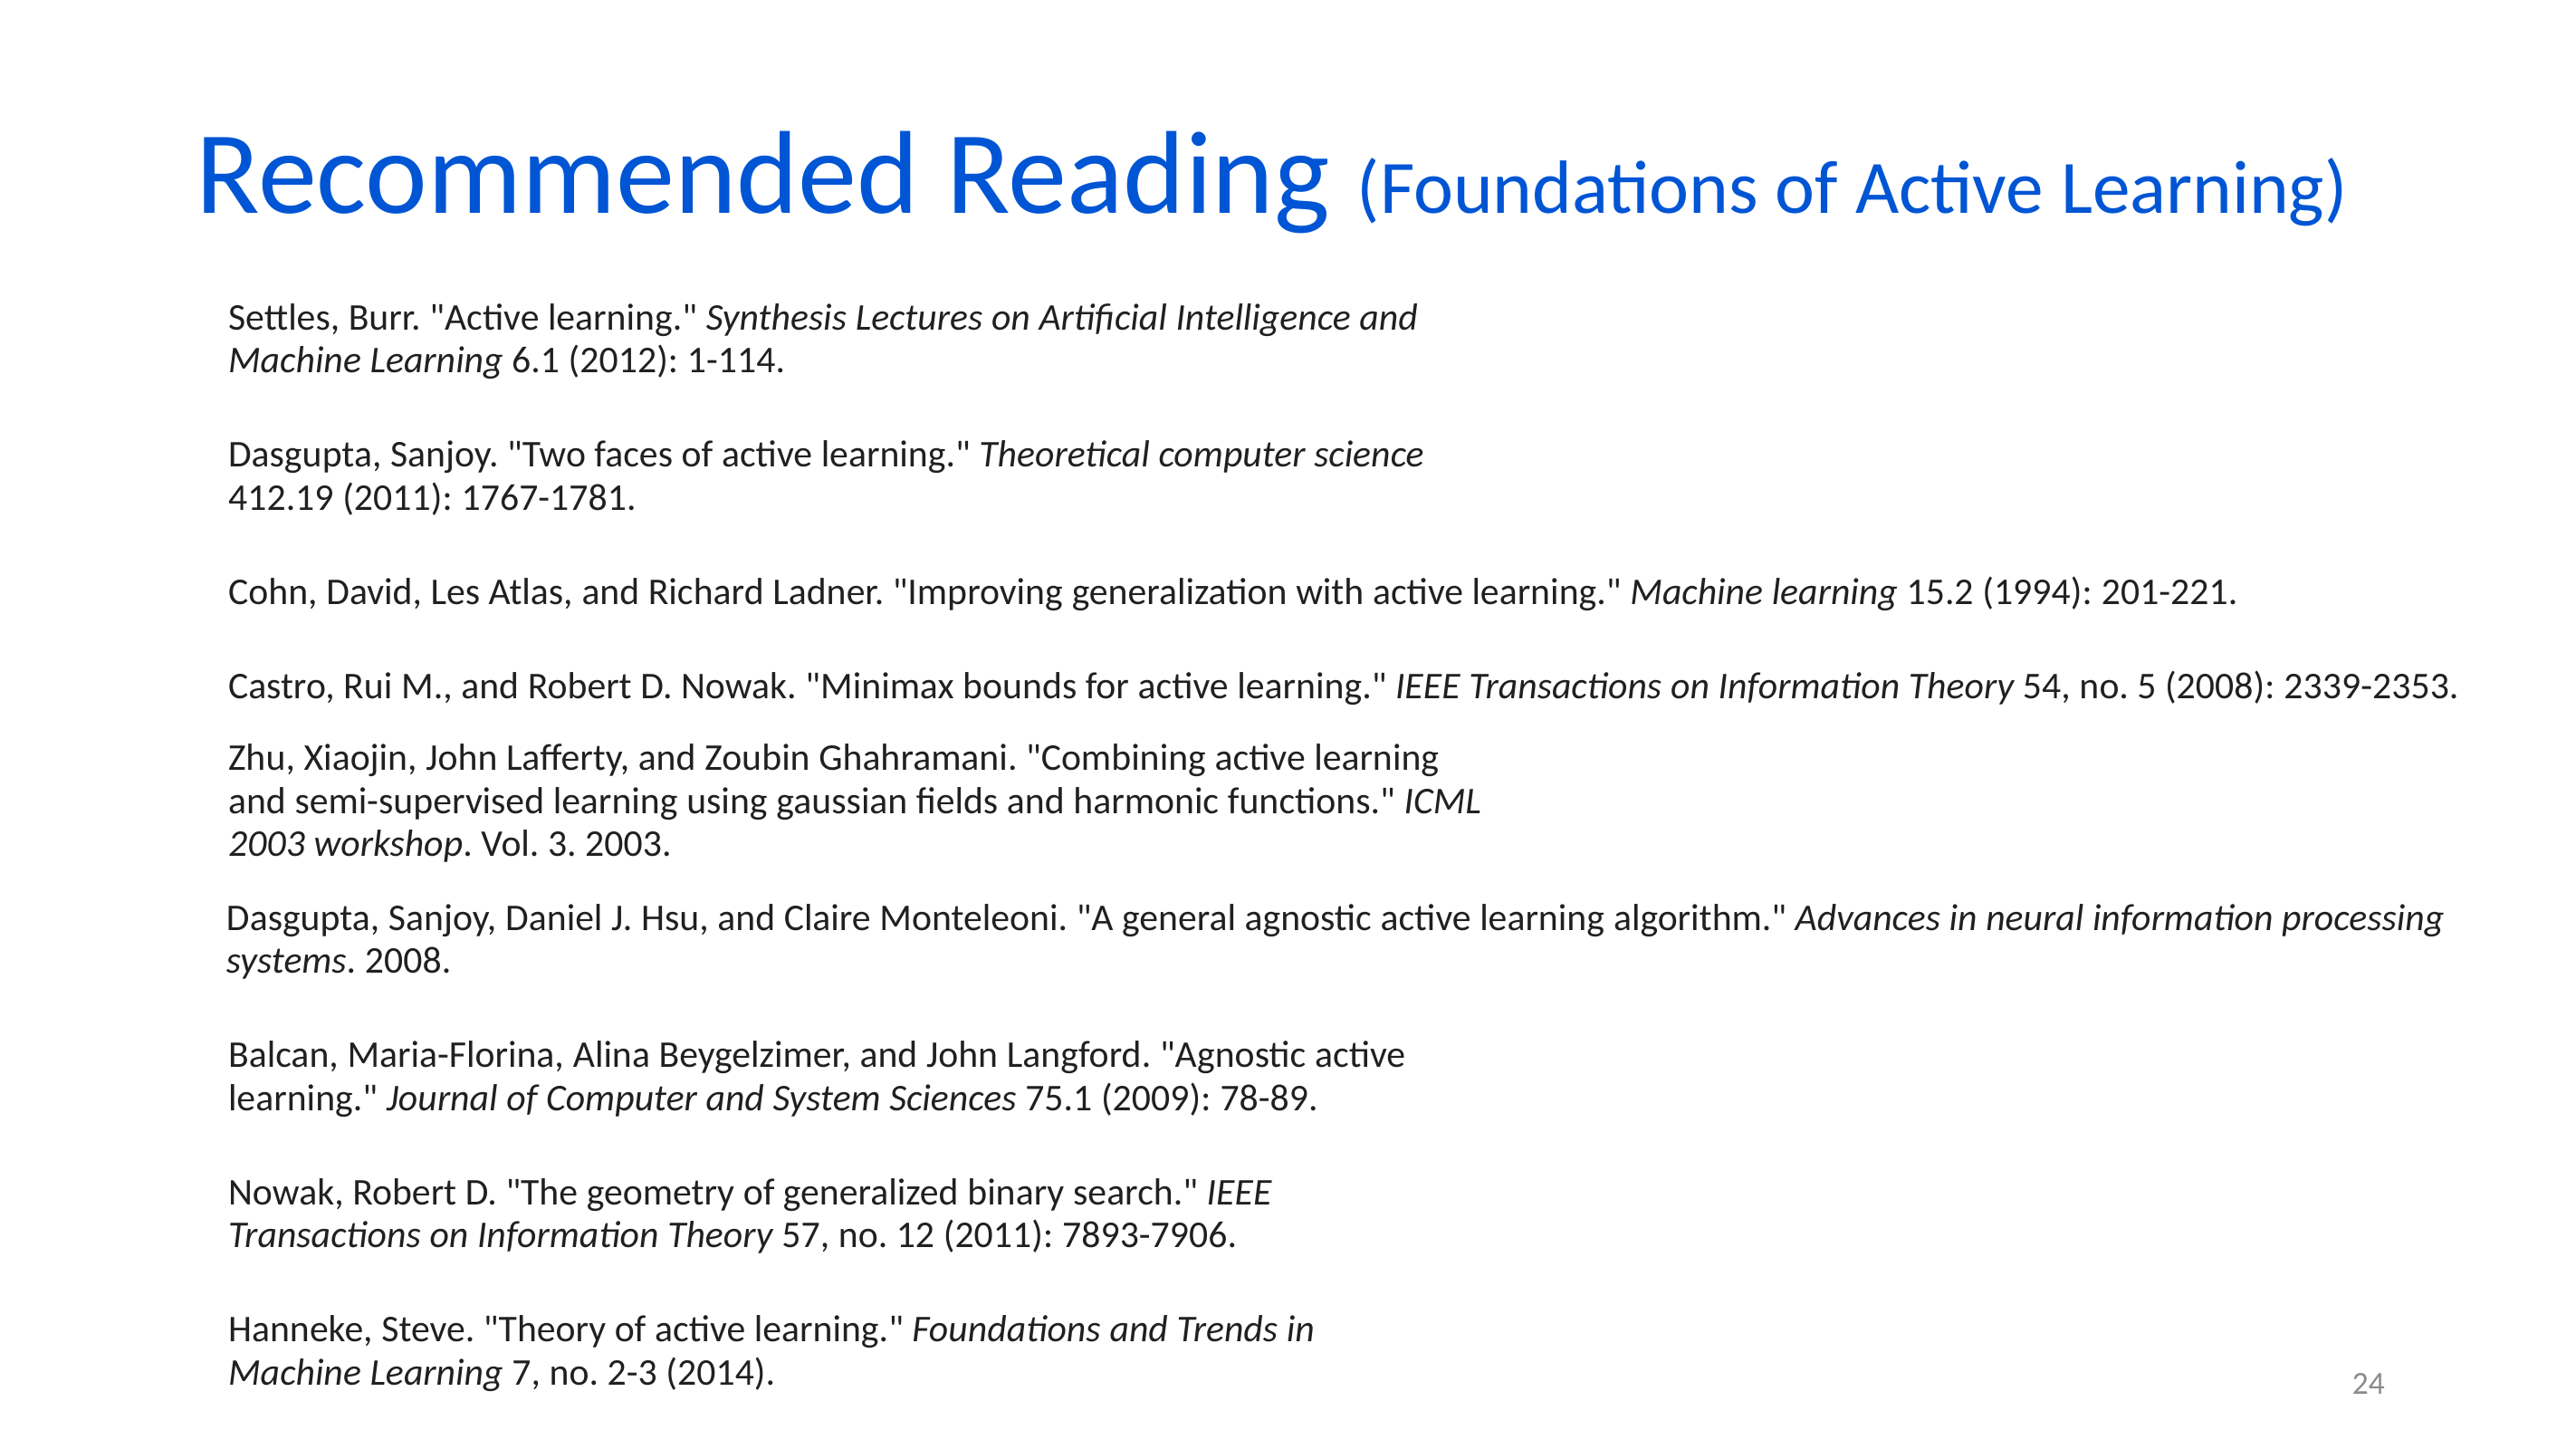

Settles, Burr. "Active learning." Synthesis Lectures on Artificial Intelligence and
Machine Learning 6.1 (2012): 1-114.

Dasgupta, Sanjoy. "Two faces of active learning." Theoretical computer science
412.19 (2011): 1767-1781.

Cohn, David, Les Atlas, and Richard Ladner. "Improving generalization with active learning." Machine learning 15.2 (1994): 201-221.

Castro, Rui M., and Robert D. Nowak. "Minimax bounds for active learning." IEEE Transactions on Information Theory 54, no. 5 (2008): 2339-2353.

Zhu, Xiaojin, John Lafferty, and Zoubin Ghahramani. "Combining active learning
and semi-supervised learning using gaussian fields and harmonic functions." ICML
2003 workshop. Vol. 3. 2003.

Dasgupta, Sanjoy, Daniel J. Hsu, and Claire Monteleoni. "A general agnostic active learning algorithm." Advances in neural information processing systems. 2008.

Balcan, Maria-Florina, Alina Beygelzimer, and John Langford. "Agnostic active
learning." Journal of Computer and System Sciences 75.1 (2009): 78-89.

Nowak, Robert D. "The geometry of generalized binary search." IEEE
Transactions on Information Theory 57, no. 12 (2011): 7893-7906.

Hanneke, Steve. "Theory of active learning." Foundations and Trends in
Machine Learning 7, no. 2-3 (2014).
Recommended Reading (Foundations of Active Learning)

24